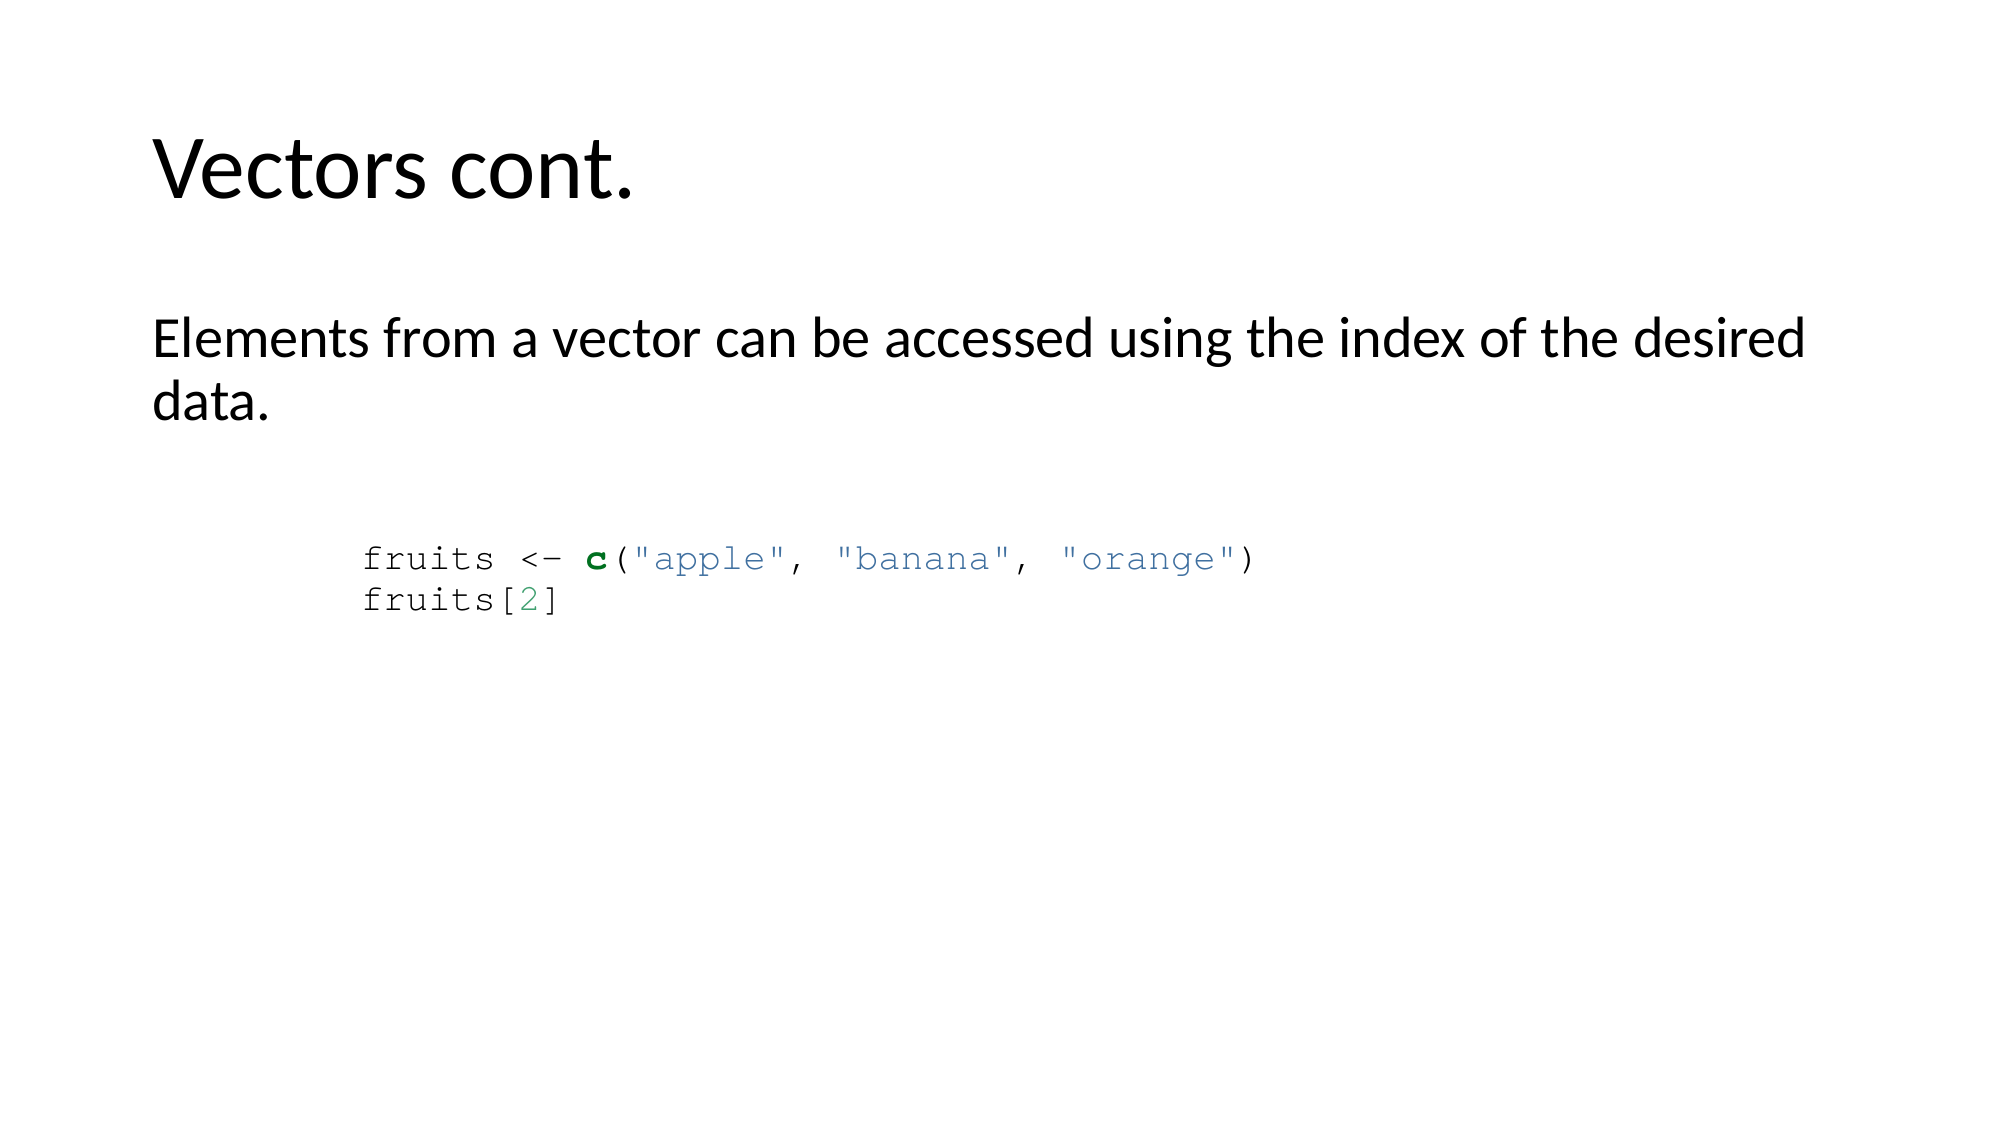

# Vectors cont.
Elements from a vector can be accessed using the index of the desired data.

fruits <- c("apple", "banana", "orange")
fruits[2]